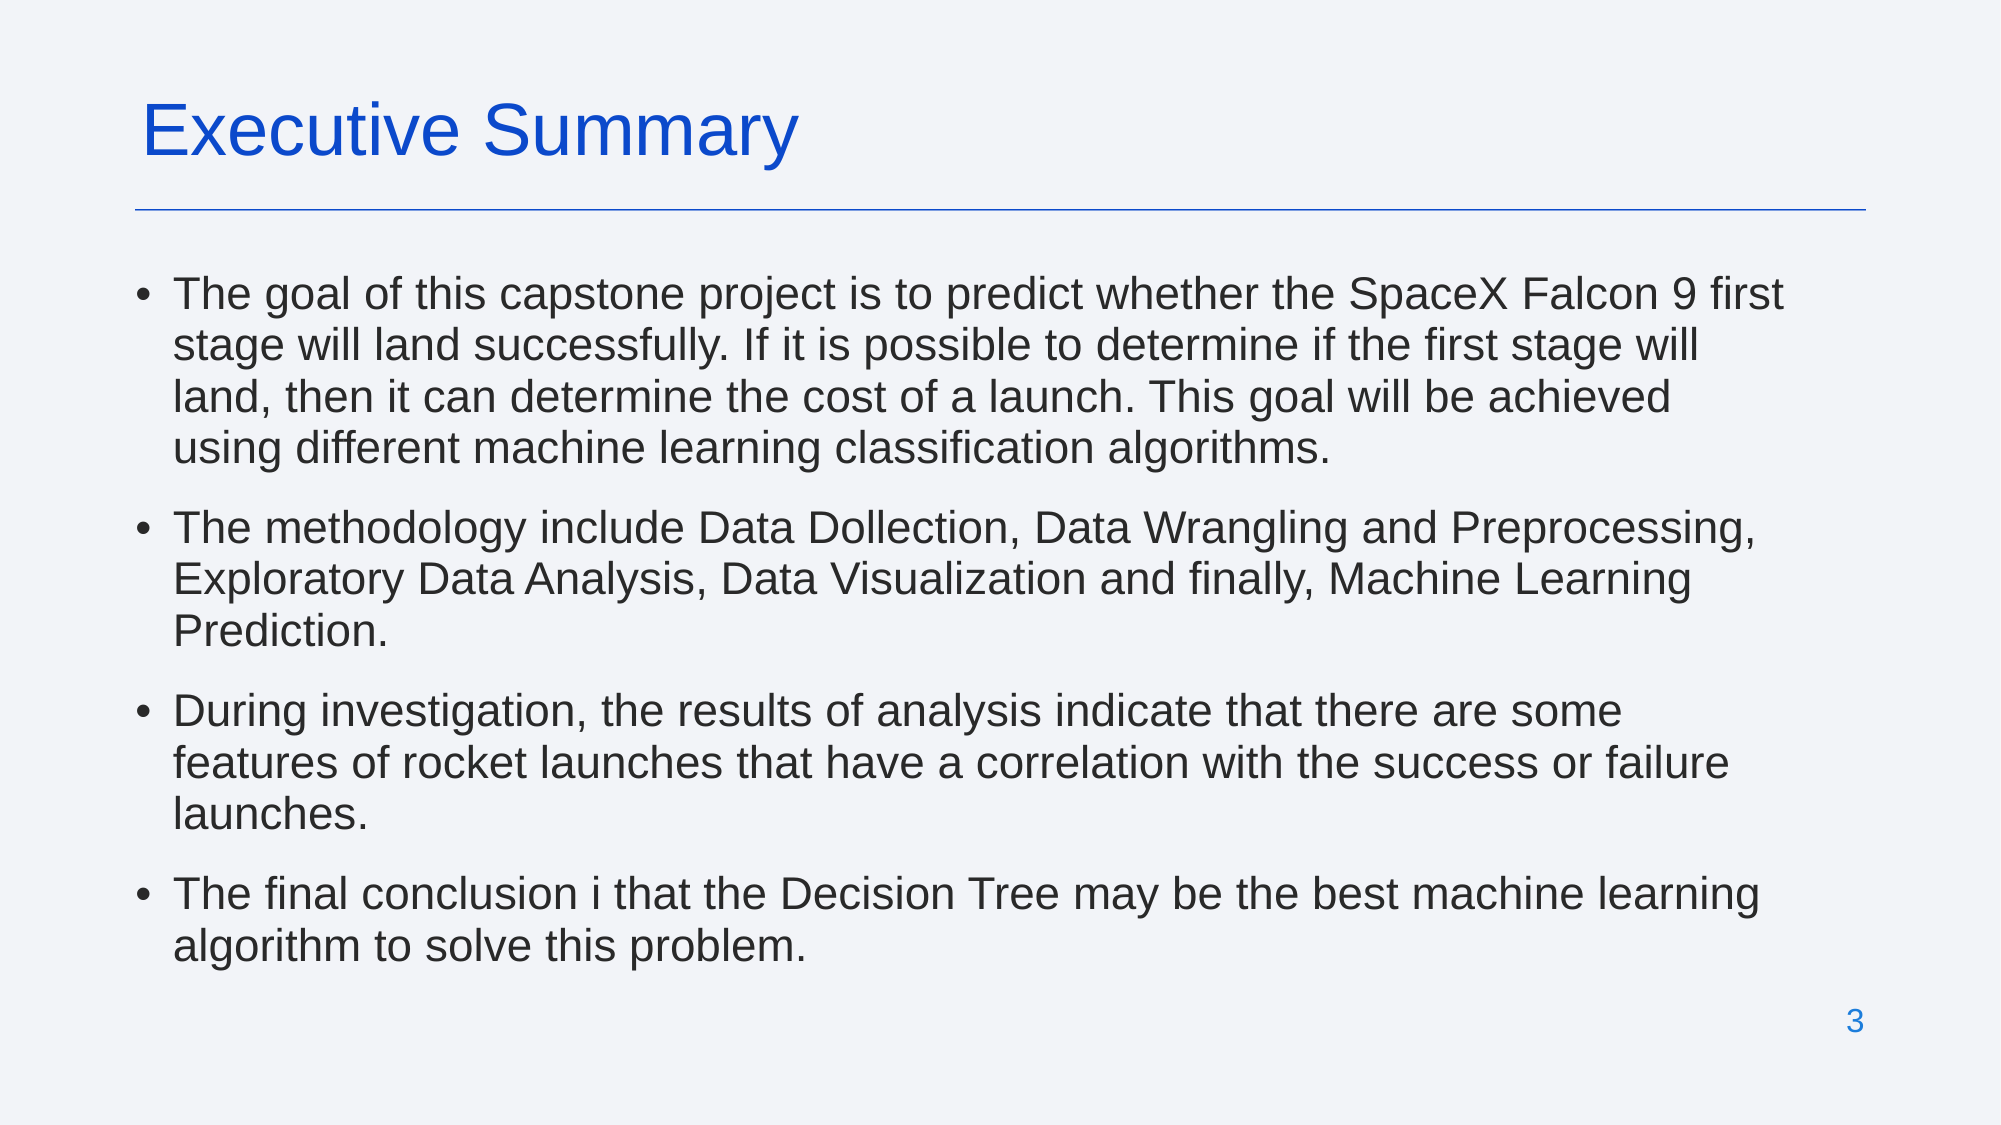

Executive Summary
The goal of this capstone project is to predict whether the SpaceX Falcon 9 first stage will land successfully. If it is possible to determine if the first stage will land, then it can determine the cost of a launch. This goal will be achieved using different machine learning classification algorithms.
The methodology include Data Dollection, Data Wrangling and Preprocessing, Exploratory Data Analysis, Data Visualization and finally, Machine Learning Prediction.
During investigation, the results of analysis indicate that there are some features of rocket launches that have a correlation with the success or failure launches.
The final conclusion i that the Decision Tree may be the best machine learning algorithm to solve this problem.
3